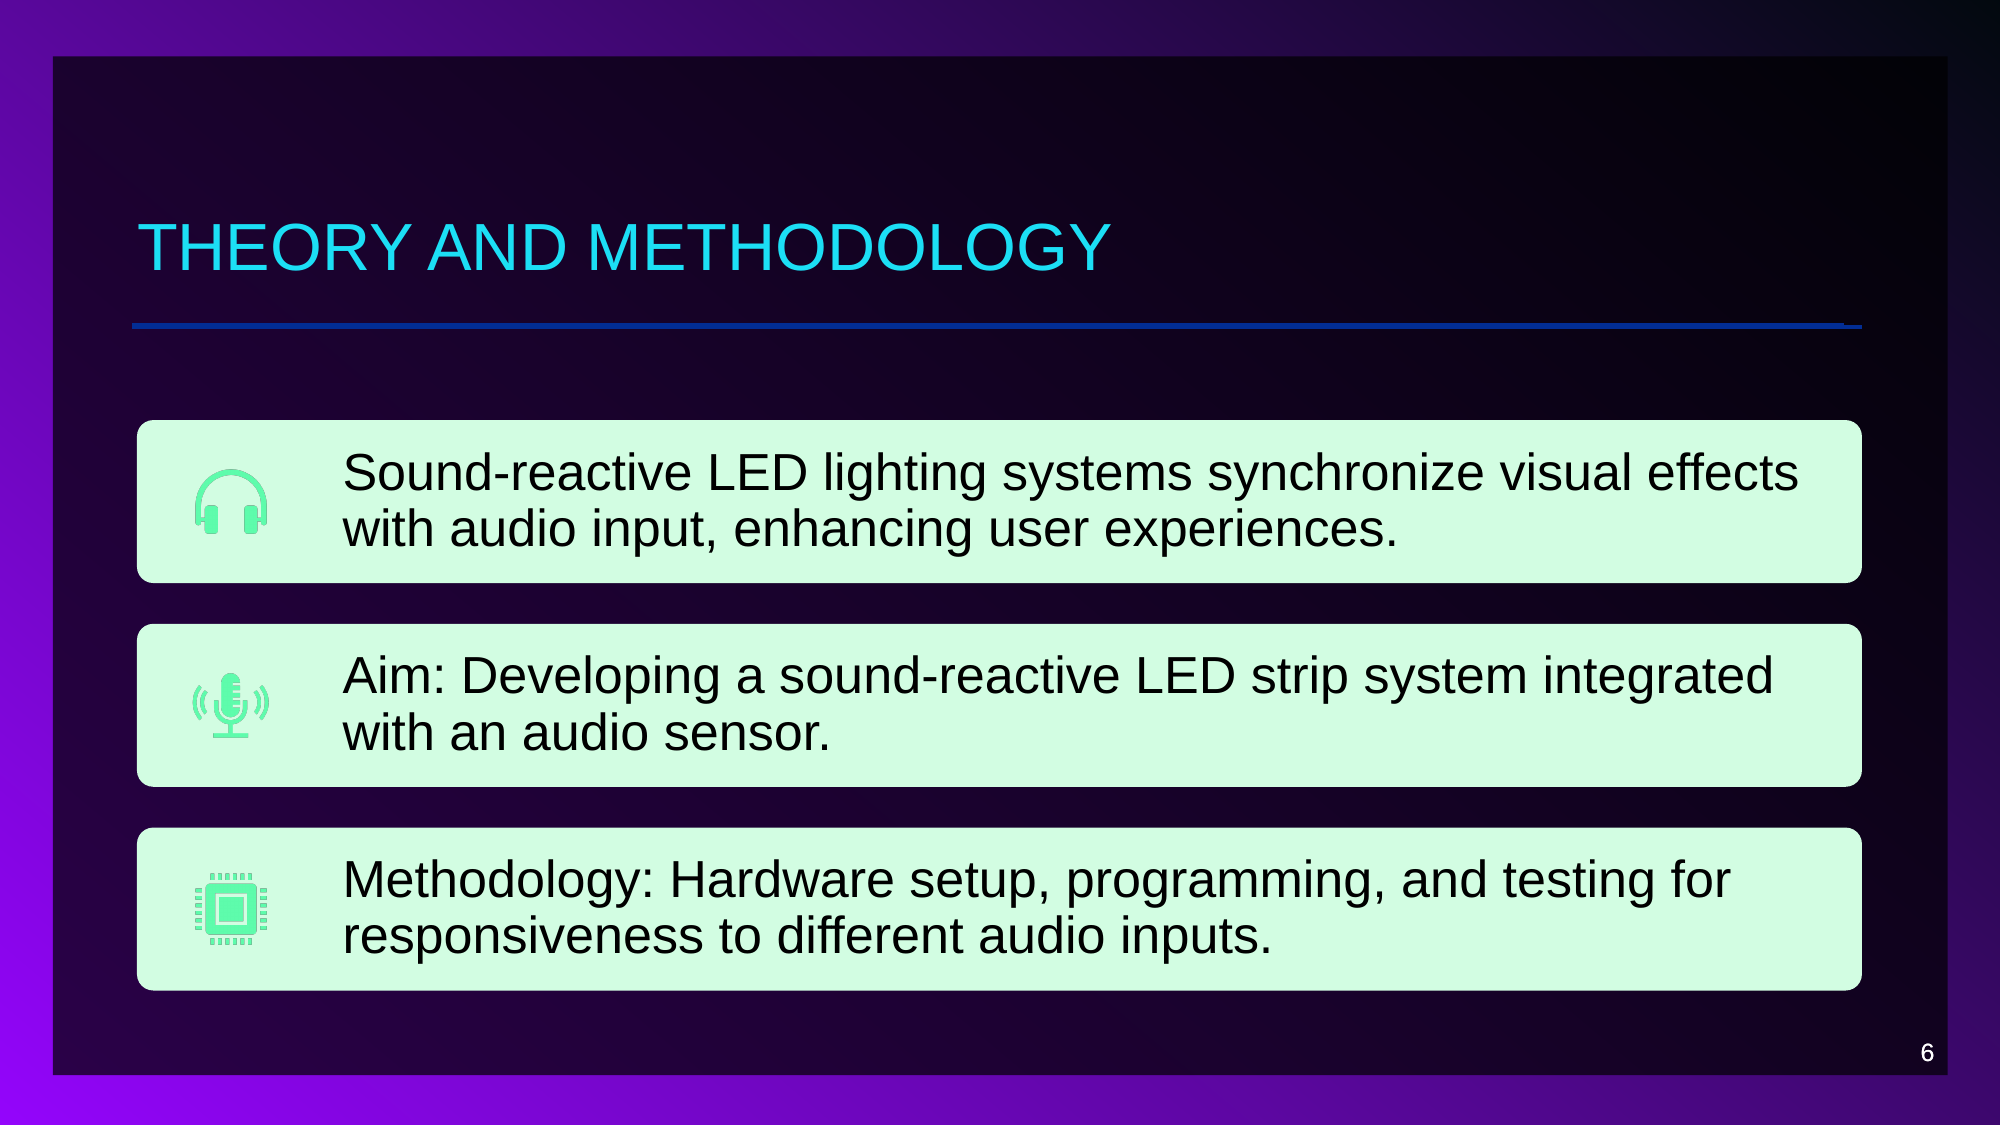

# Theory and Methodology
Sound-reactive LED lighting systems synchronize visual effects with audio input, enhancing user experiences.
Aim: Developing a sound-reactive LED strip system integrated with an audio sensor.
Methodology: Hardware setup, programming, and testing for responsiveness to different audio inputs.
6
6